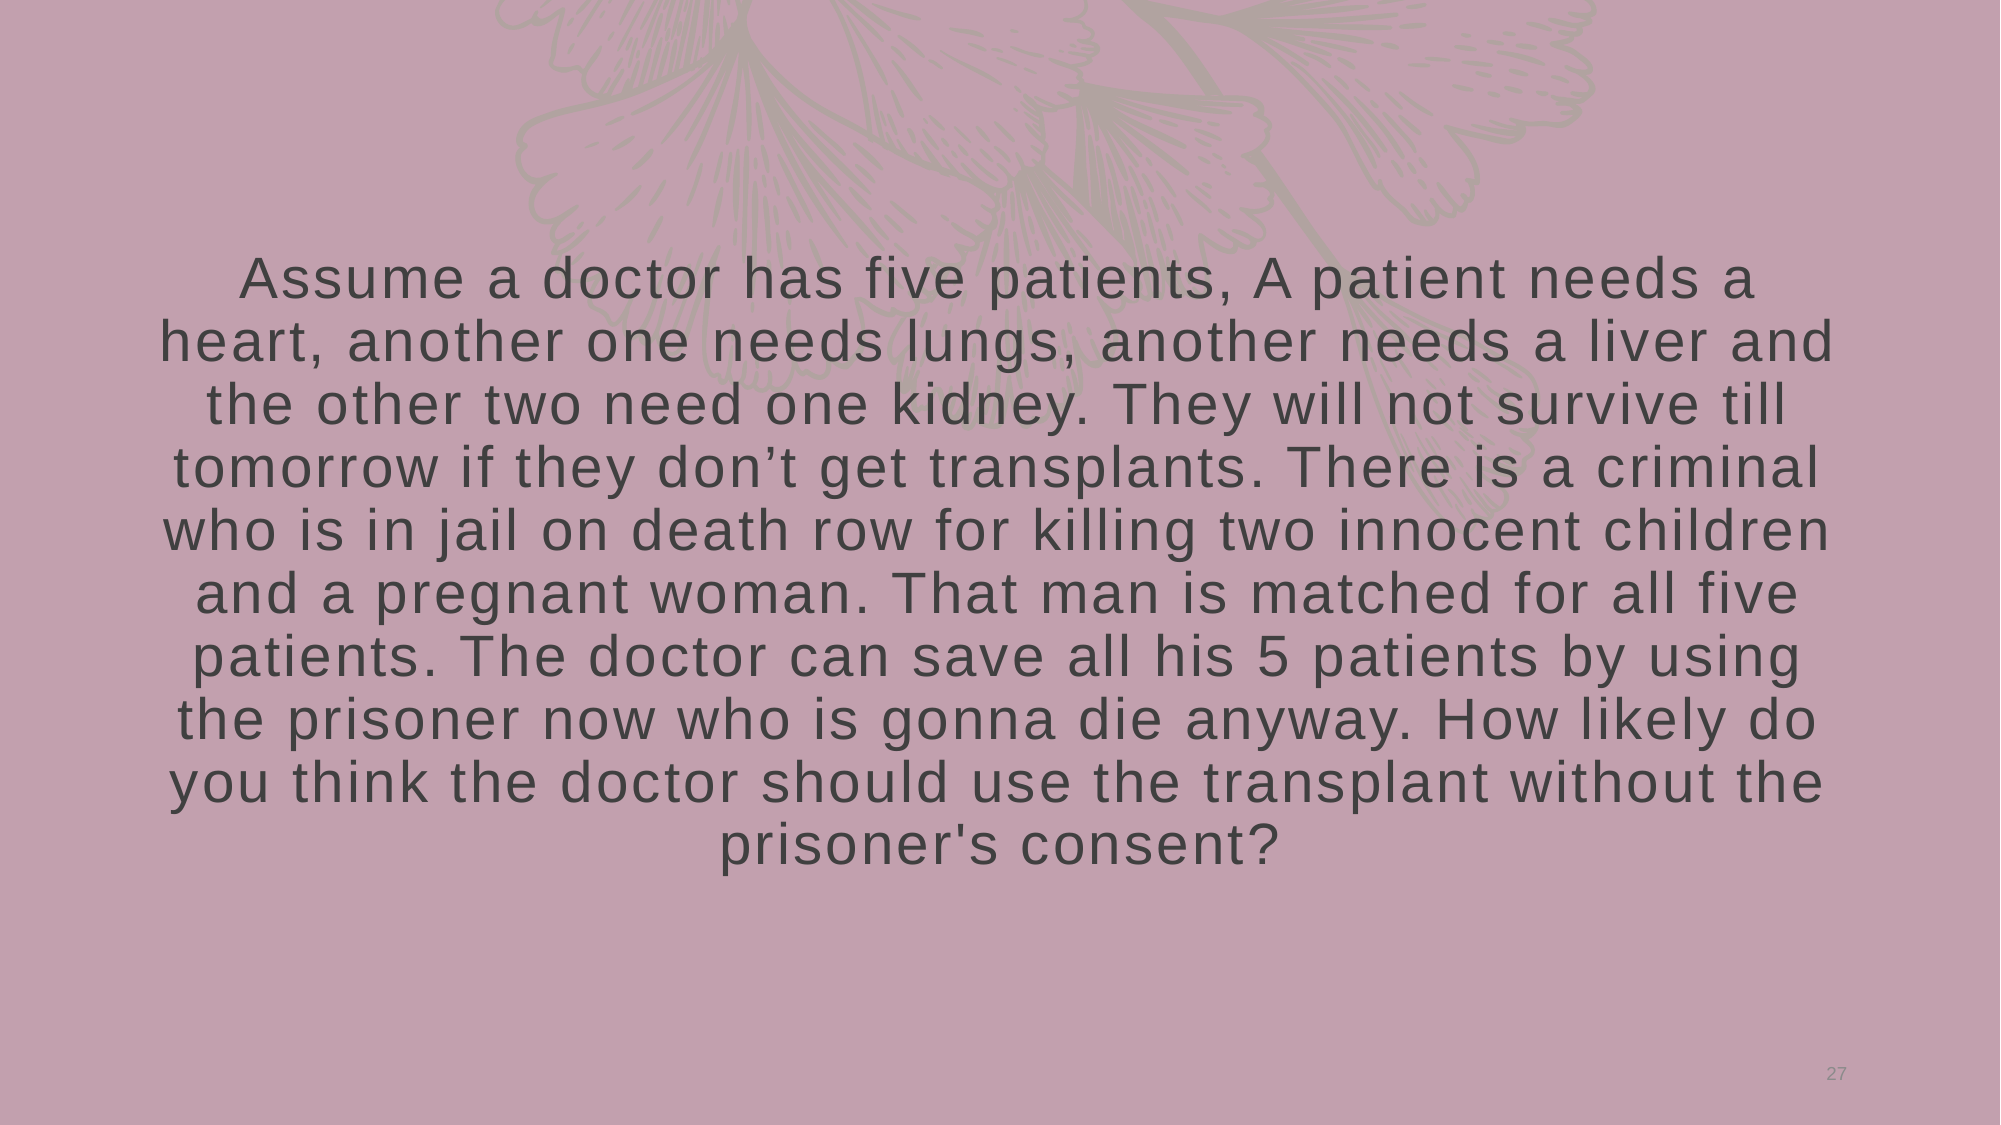

# Assume a doctor has five patients, A patient needs a heart, another one needs lungs, another needs a liver and the other two need one kidney. They will not survive till tomorrow if they don’t get transplants. There is a criminal who is in jail on death row for killing two innocent children and a pregnant woman. That man is matched for all five patients. The doctor can save all his 5 patients by using the prisoner now who is gonna die anyway. How likely do you think the doctor should use the transplant without the prisoner's consent?
27